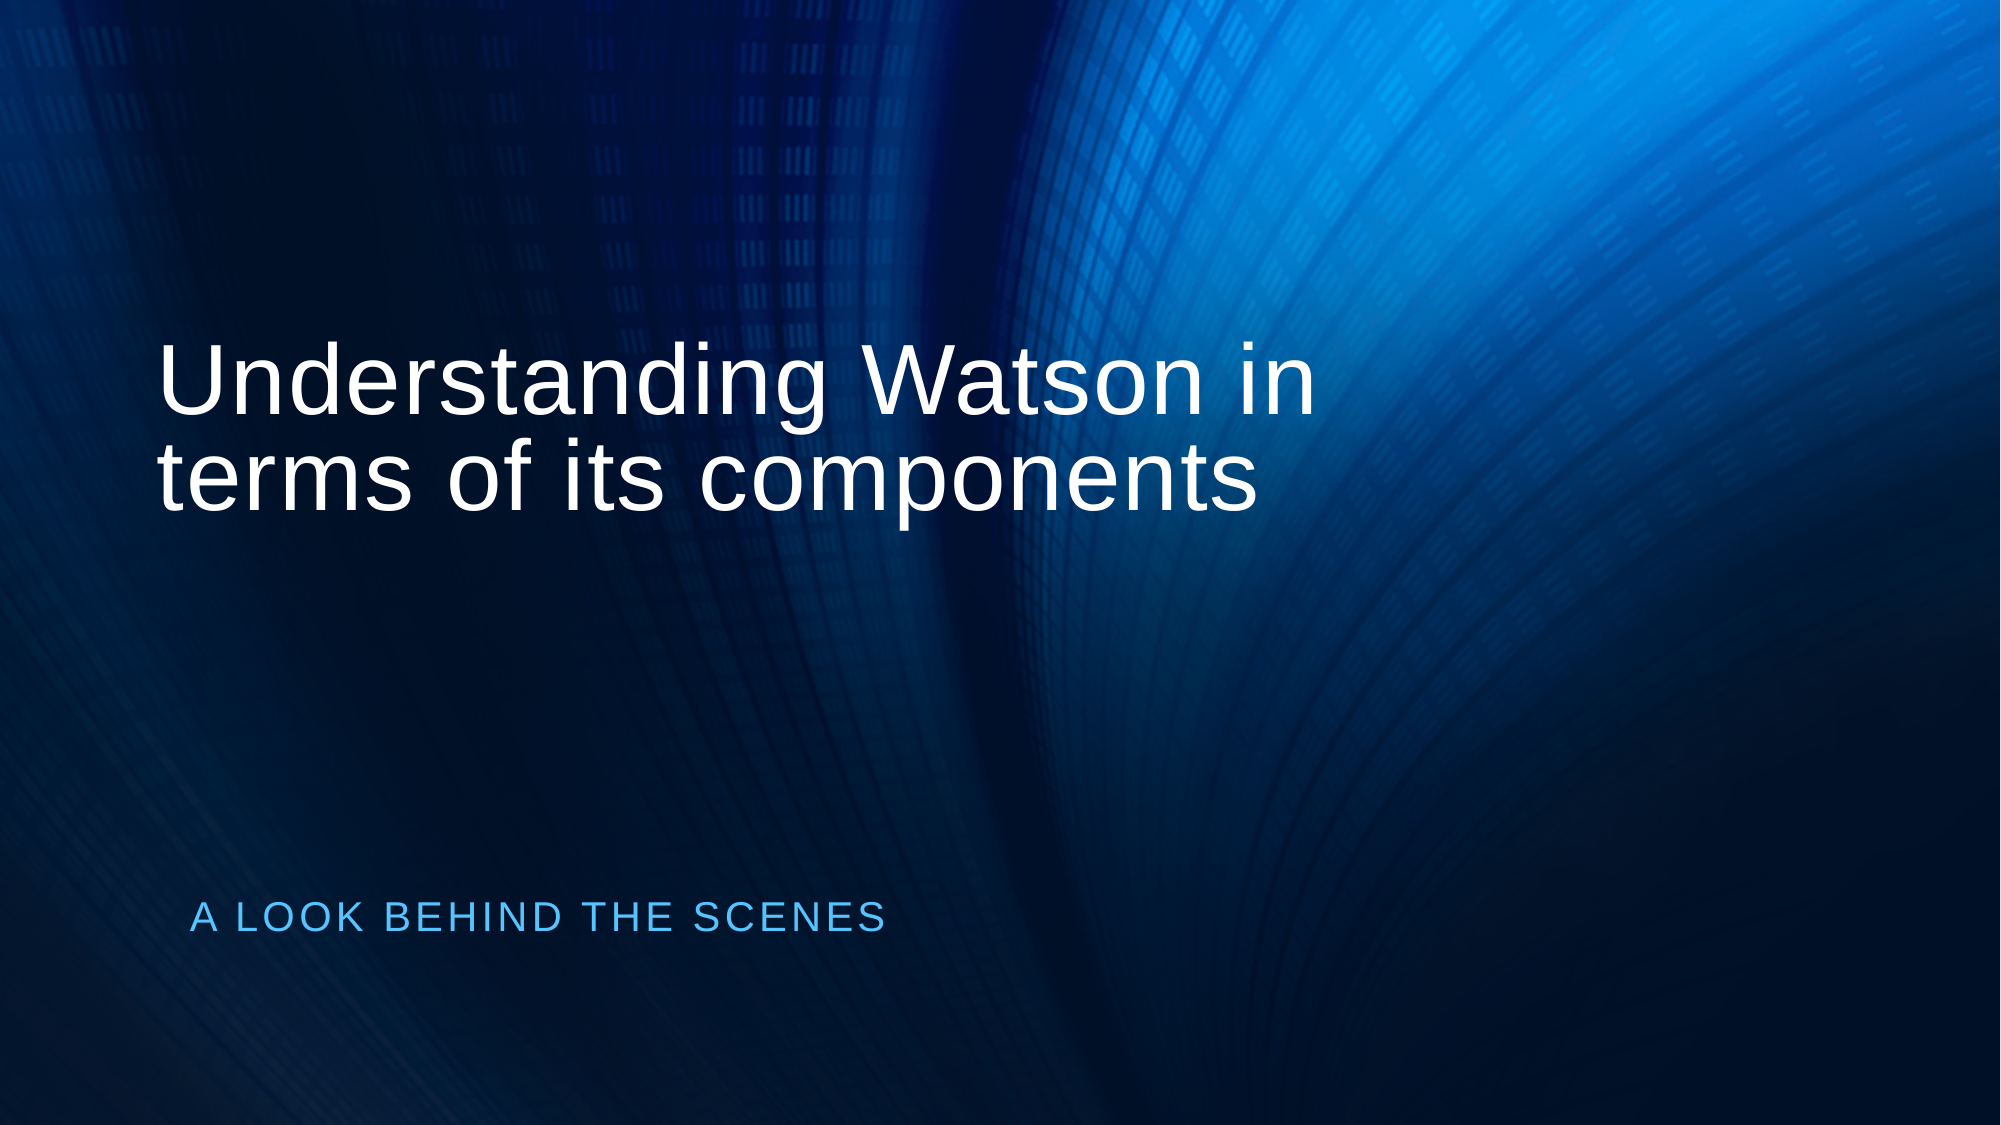

# Understanding Watson in terms of its components
A look behind the scenes